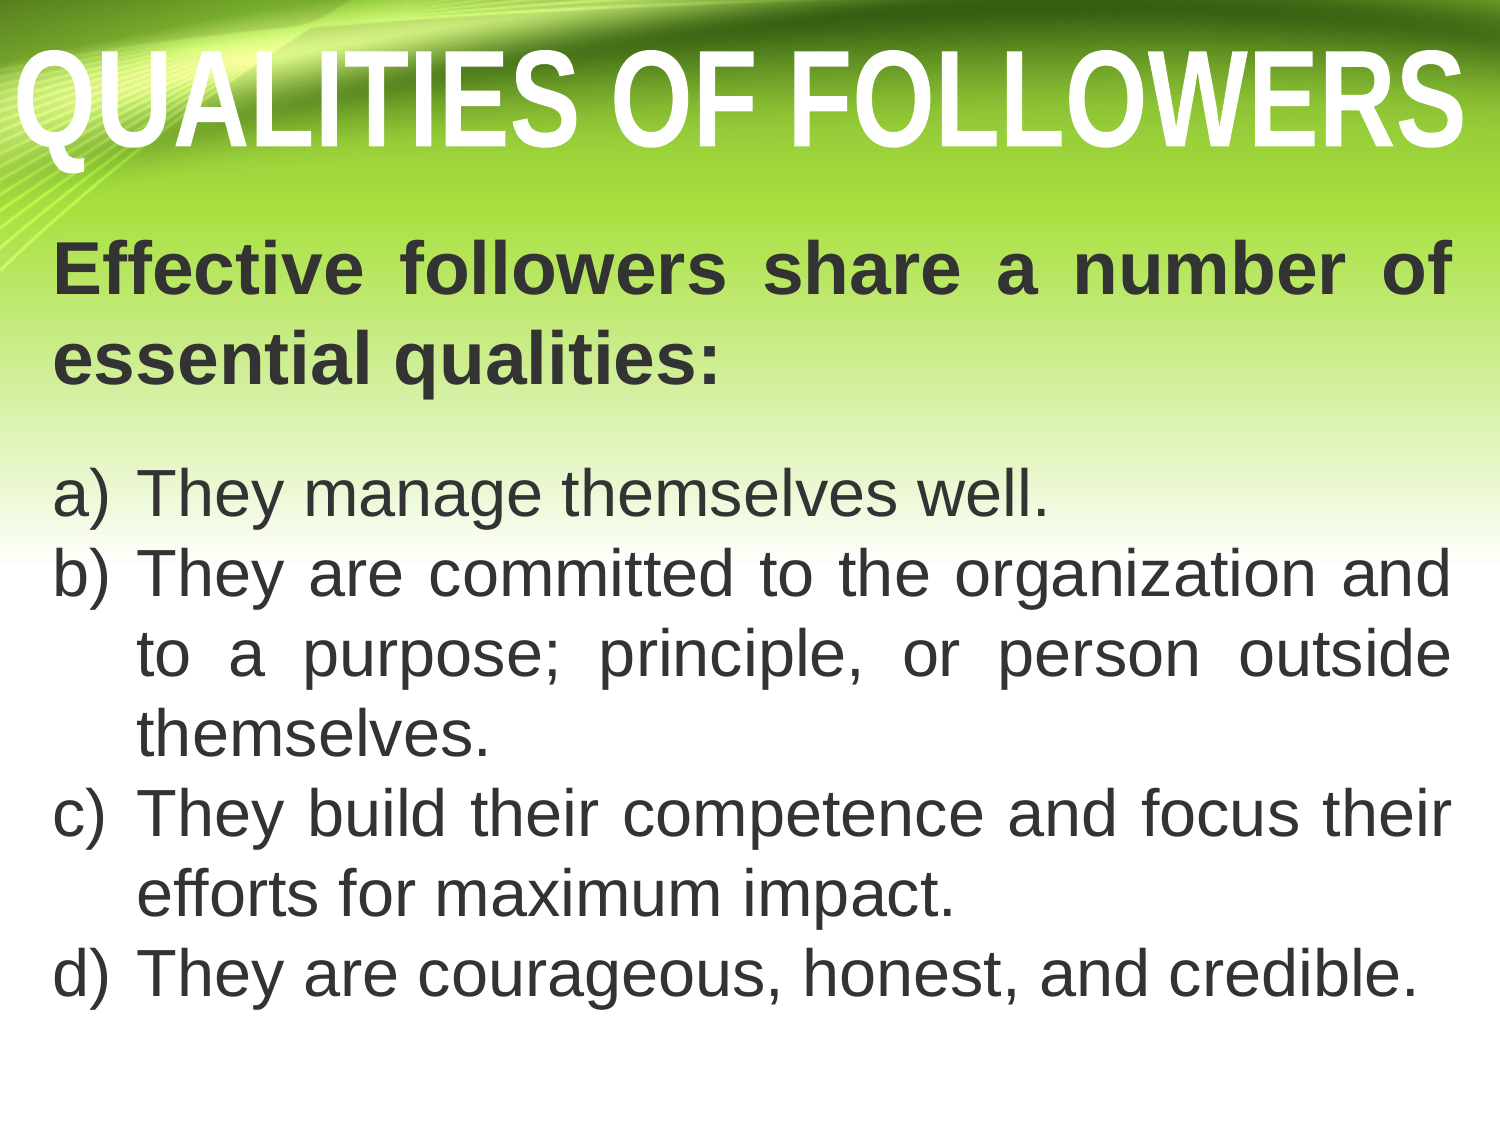

QUALITIES OF FOLLOWERS
Effective followers share a number of essential qualities:
SSS
They manage themselves well.
They are committed to the organization and to a purpose; principle, or person outside themselves.
They build their competence and focus their efforts for maximum impact.
They are courageous, honest, and credible.